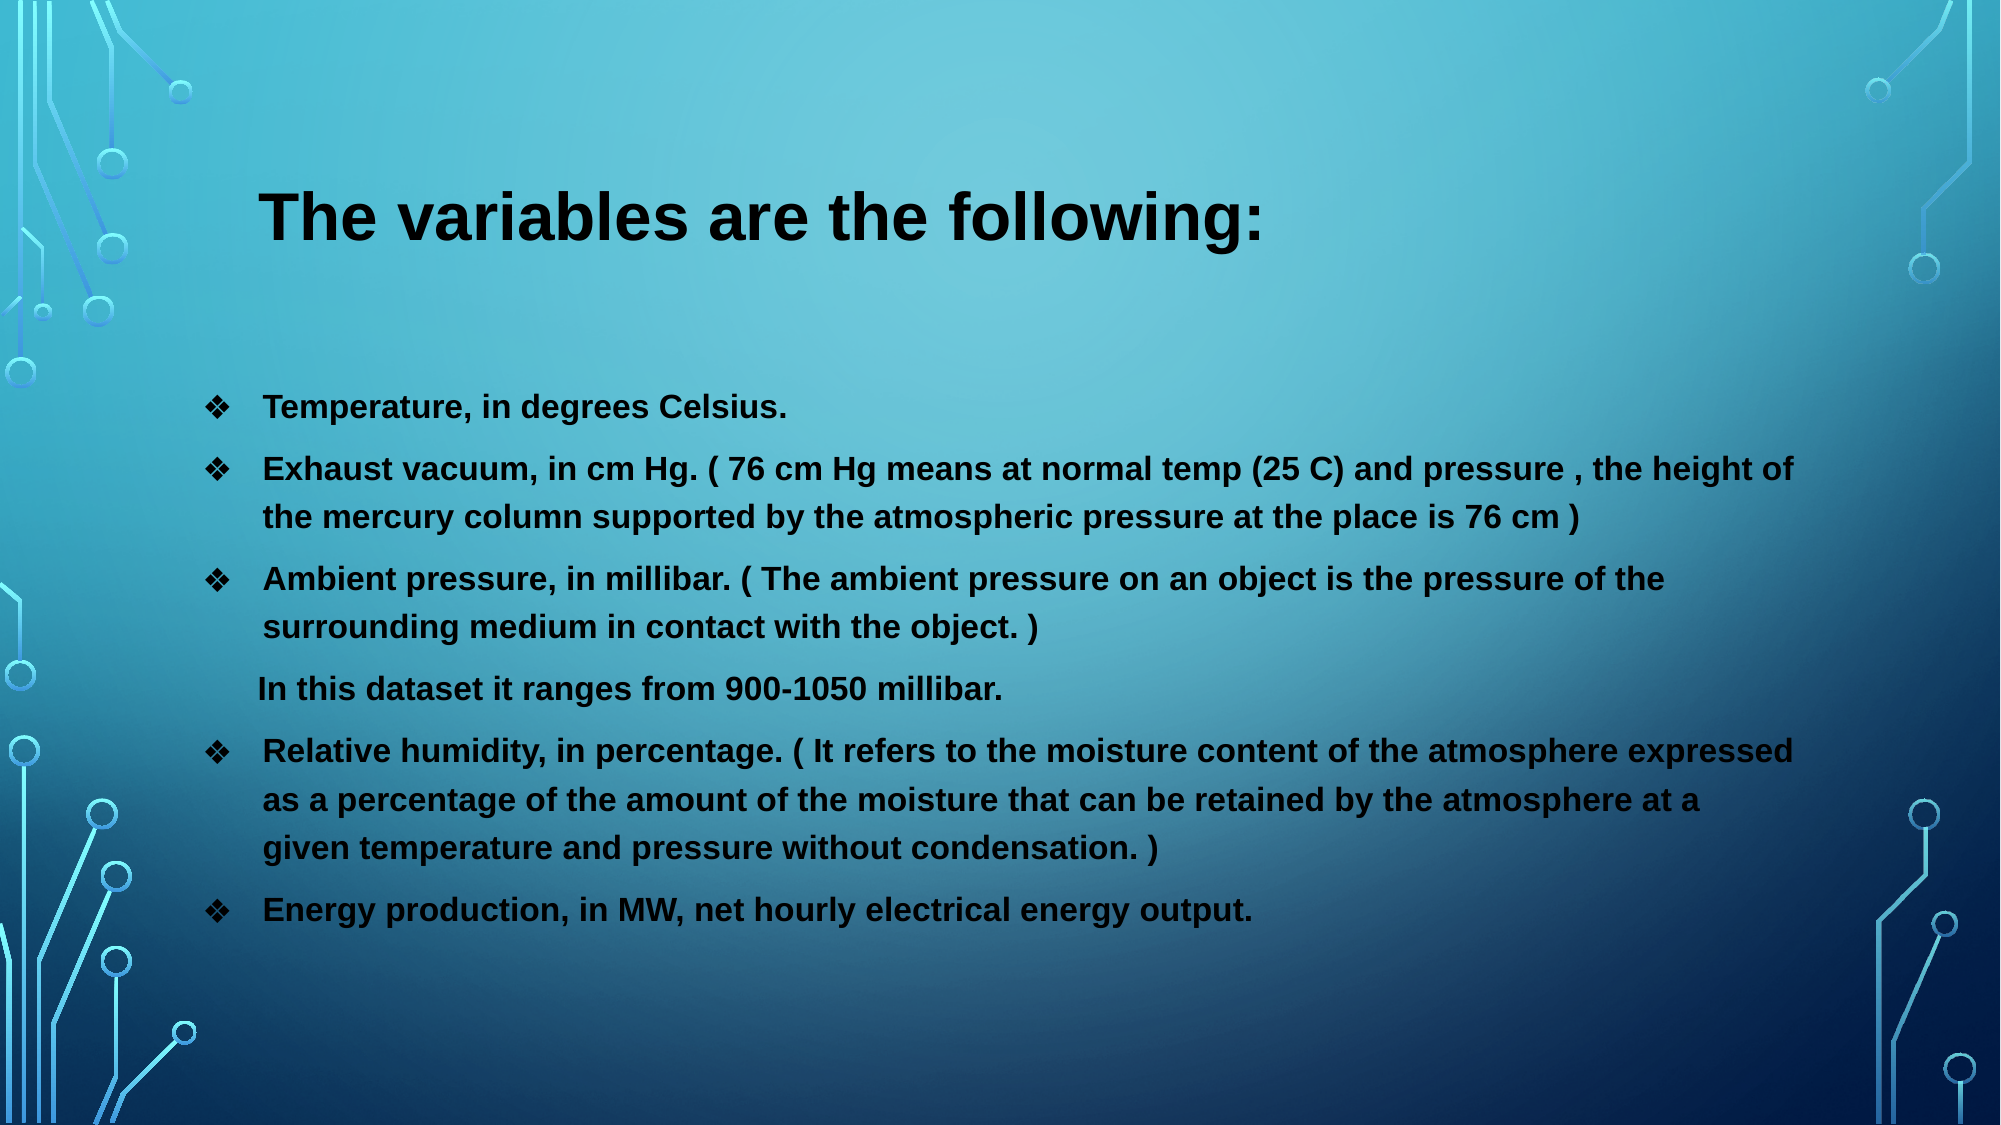

# The variables are the following:
Temperature, in degrees Celsius.
Exhaust vacuum, in cm Hg. ( 76 cm Hg means at normal temp (25 C) and pressure , the height of the mercury column supported by the atmospheric pressure at the place is 76 cm )
Ambient pressure, in millibar. ( The ambient pressure on an object is the pressure of the surrounding medium in contact with the object. )
      In this dataset it ranges from 900-1050 millibar.
Relative humidity, in percentage. ( It refers to the moisture content of the atmosphere expressed as a percentage of the amount of the moisture that can be retained by the atmosphere at a given temperature and pressure without condensation. )
Energy production, in MW, net hourly electrical energy output.